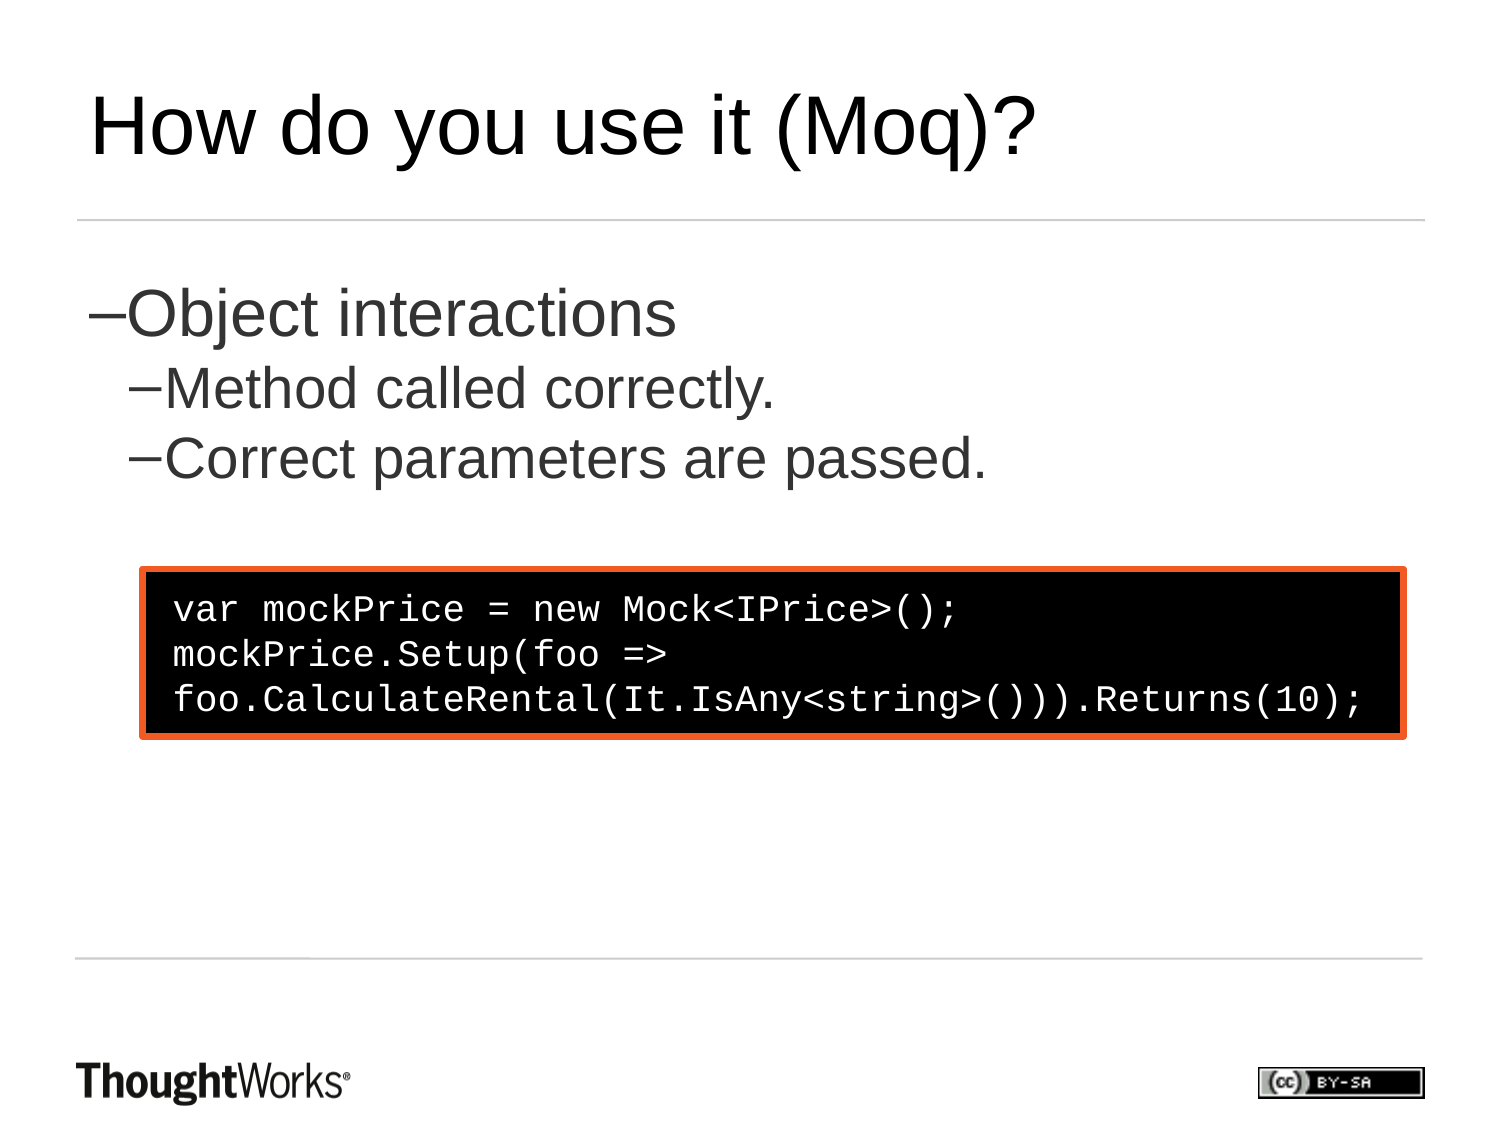

How do you use it (Moq)?
Object interactions
Method called correctly.
Correct parameters are passed.
var mockPrice = new Mock<IPrice>();
mockPrice.Setup(foo => foo.CalculateRental(It.IsAny<string>())).Returns(10);